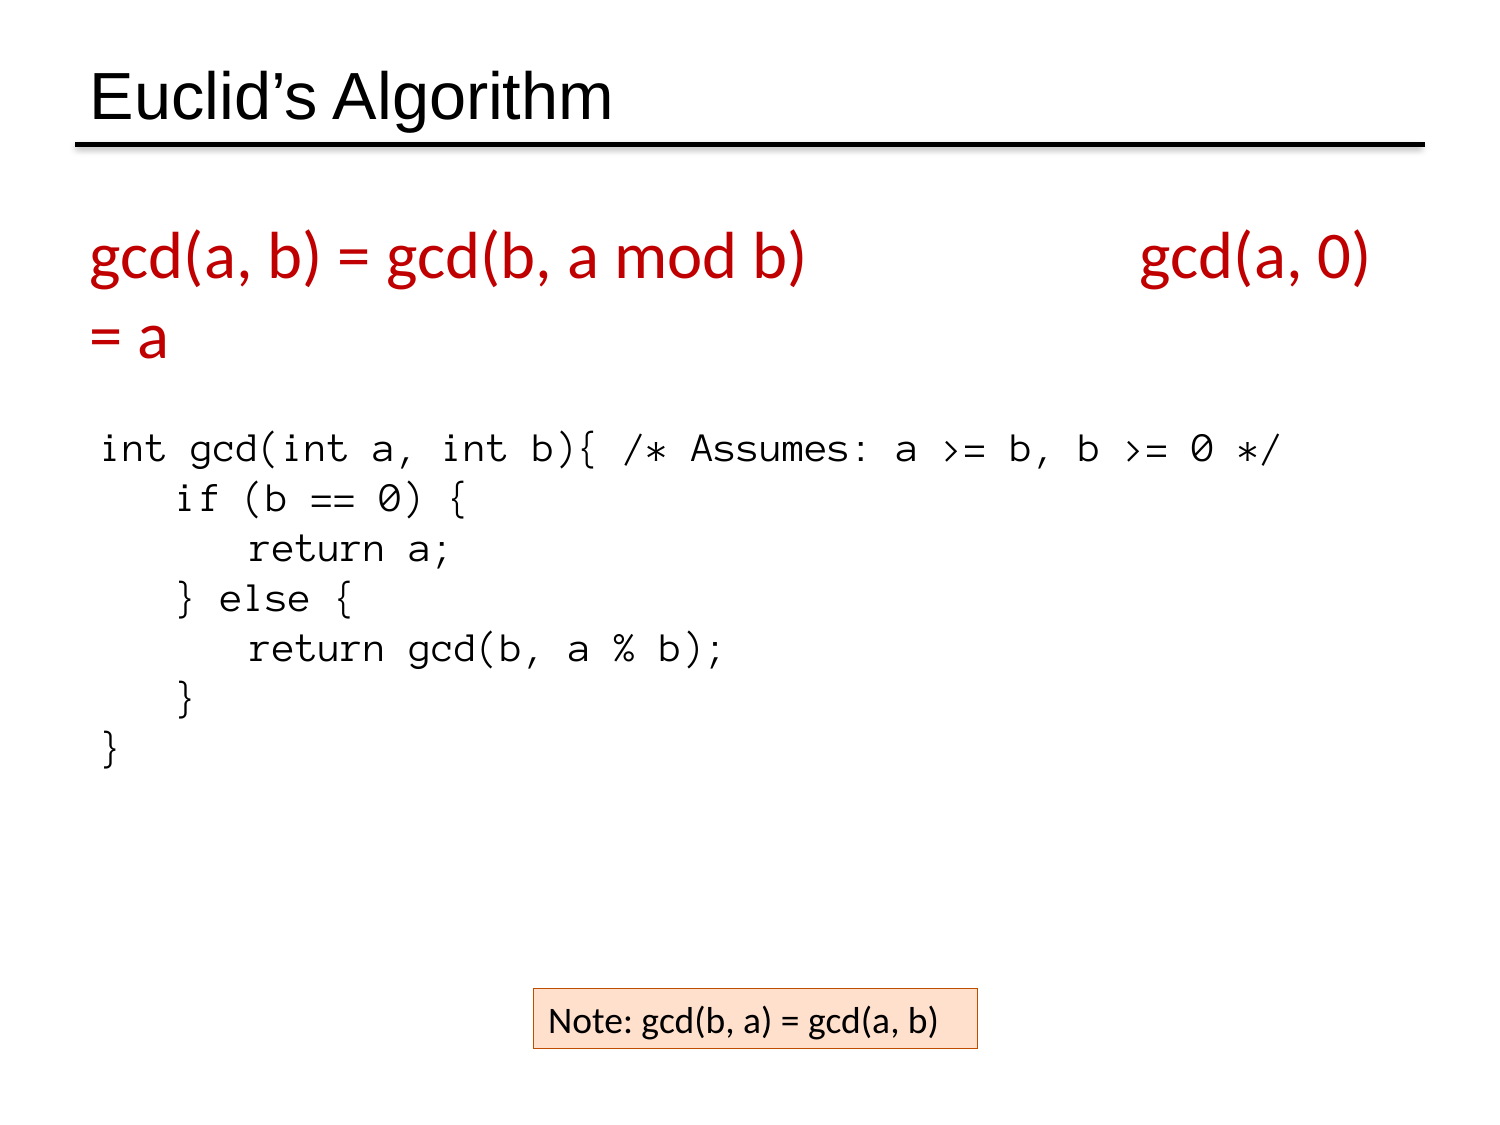

# Euclid’s Algorithm
gcd(a, b) = gcd(b, a mod b)   		gcd(a, 0) = a

int gcd(int a, int b){ /* Assumes: a >= b, b >= 0 */
	if (b == 0) {
		return a;
	} else {
		return gcd(b, a % b);
	}
}
Note: gcd(b, a) = gcd(a, b)